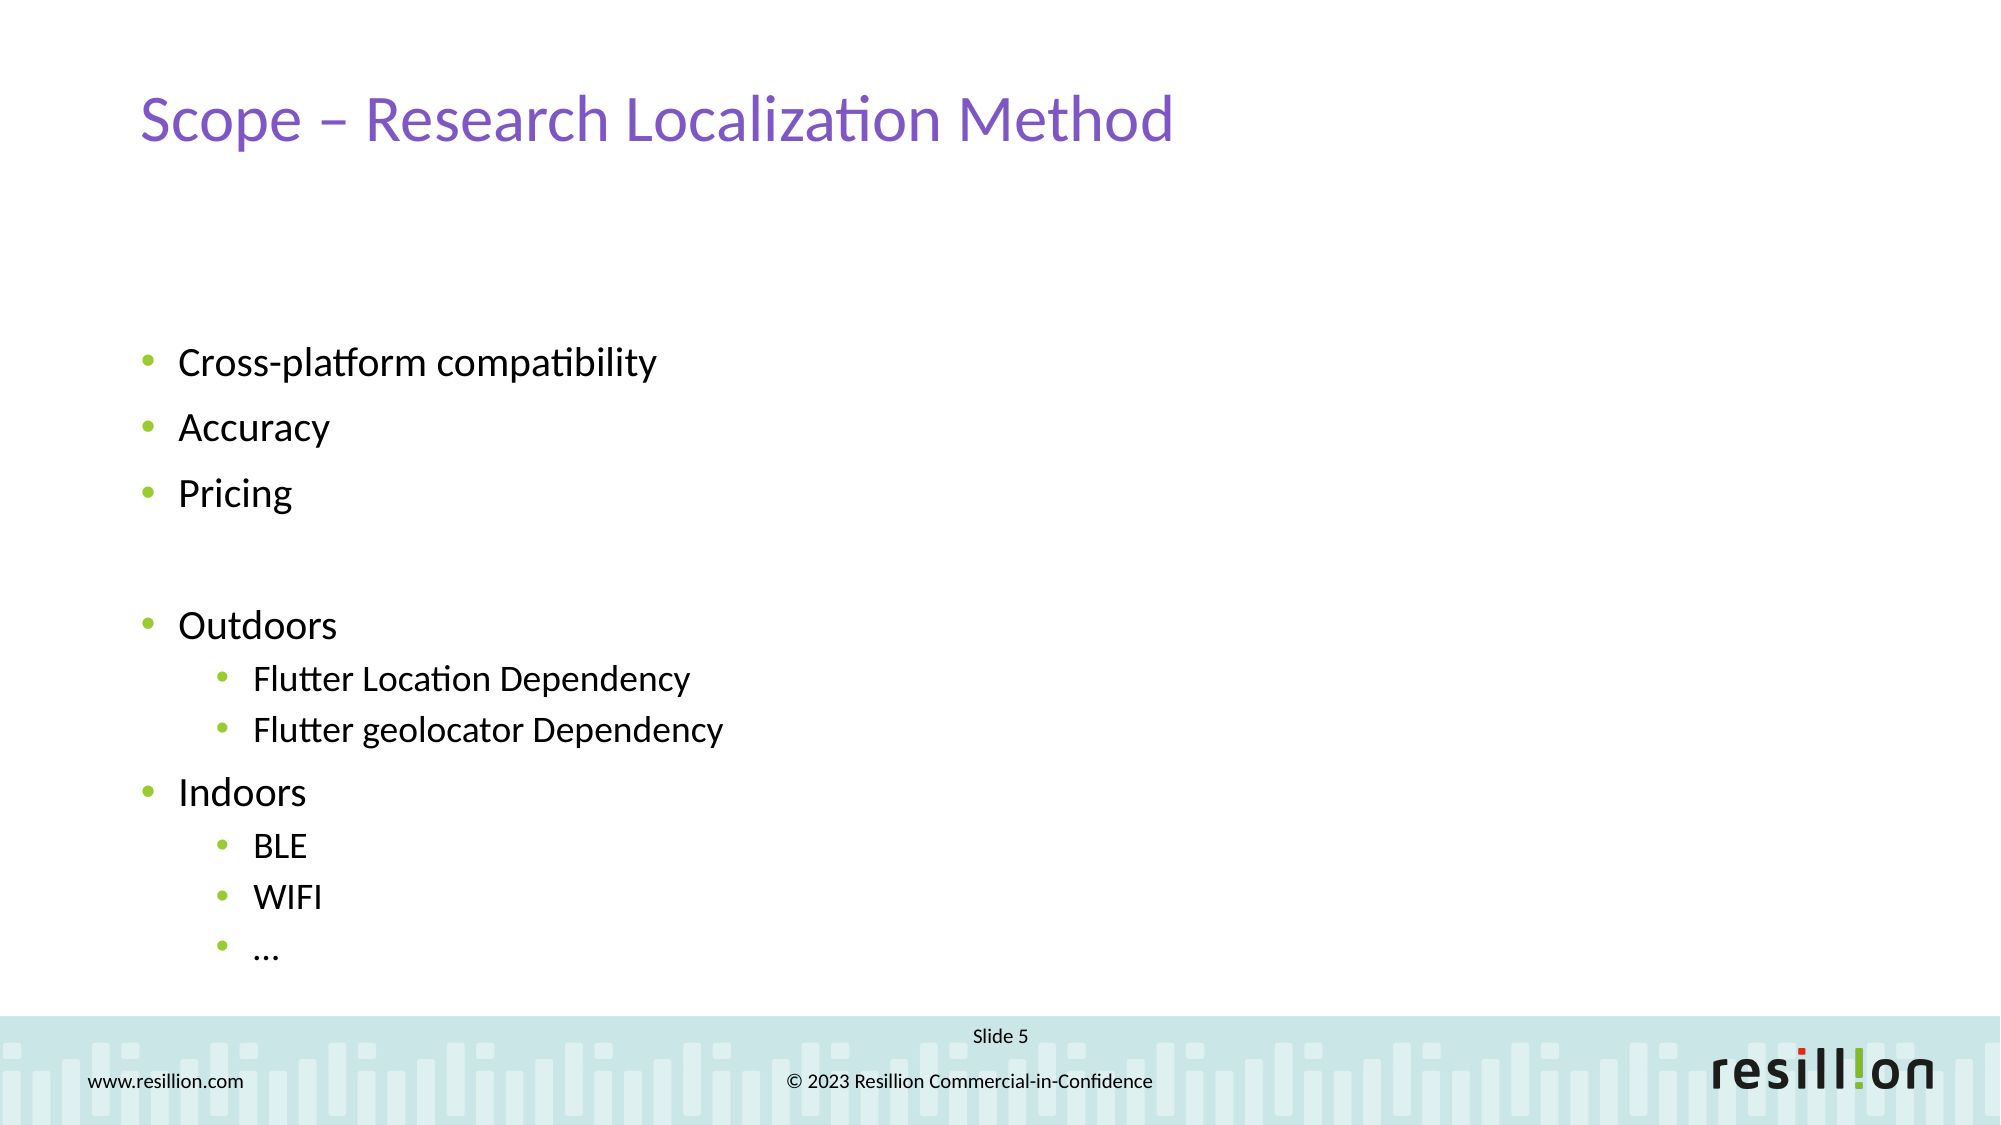

Scope – Research Localization Method

Cross-platform compatibility
Accuracy
Pricing

Outdoors
Flutter Location Dependency
Flutter geolocator Dependency
Indoors
BLE
WIFI
…